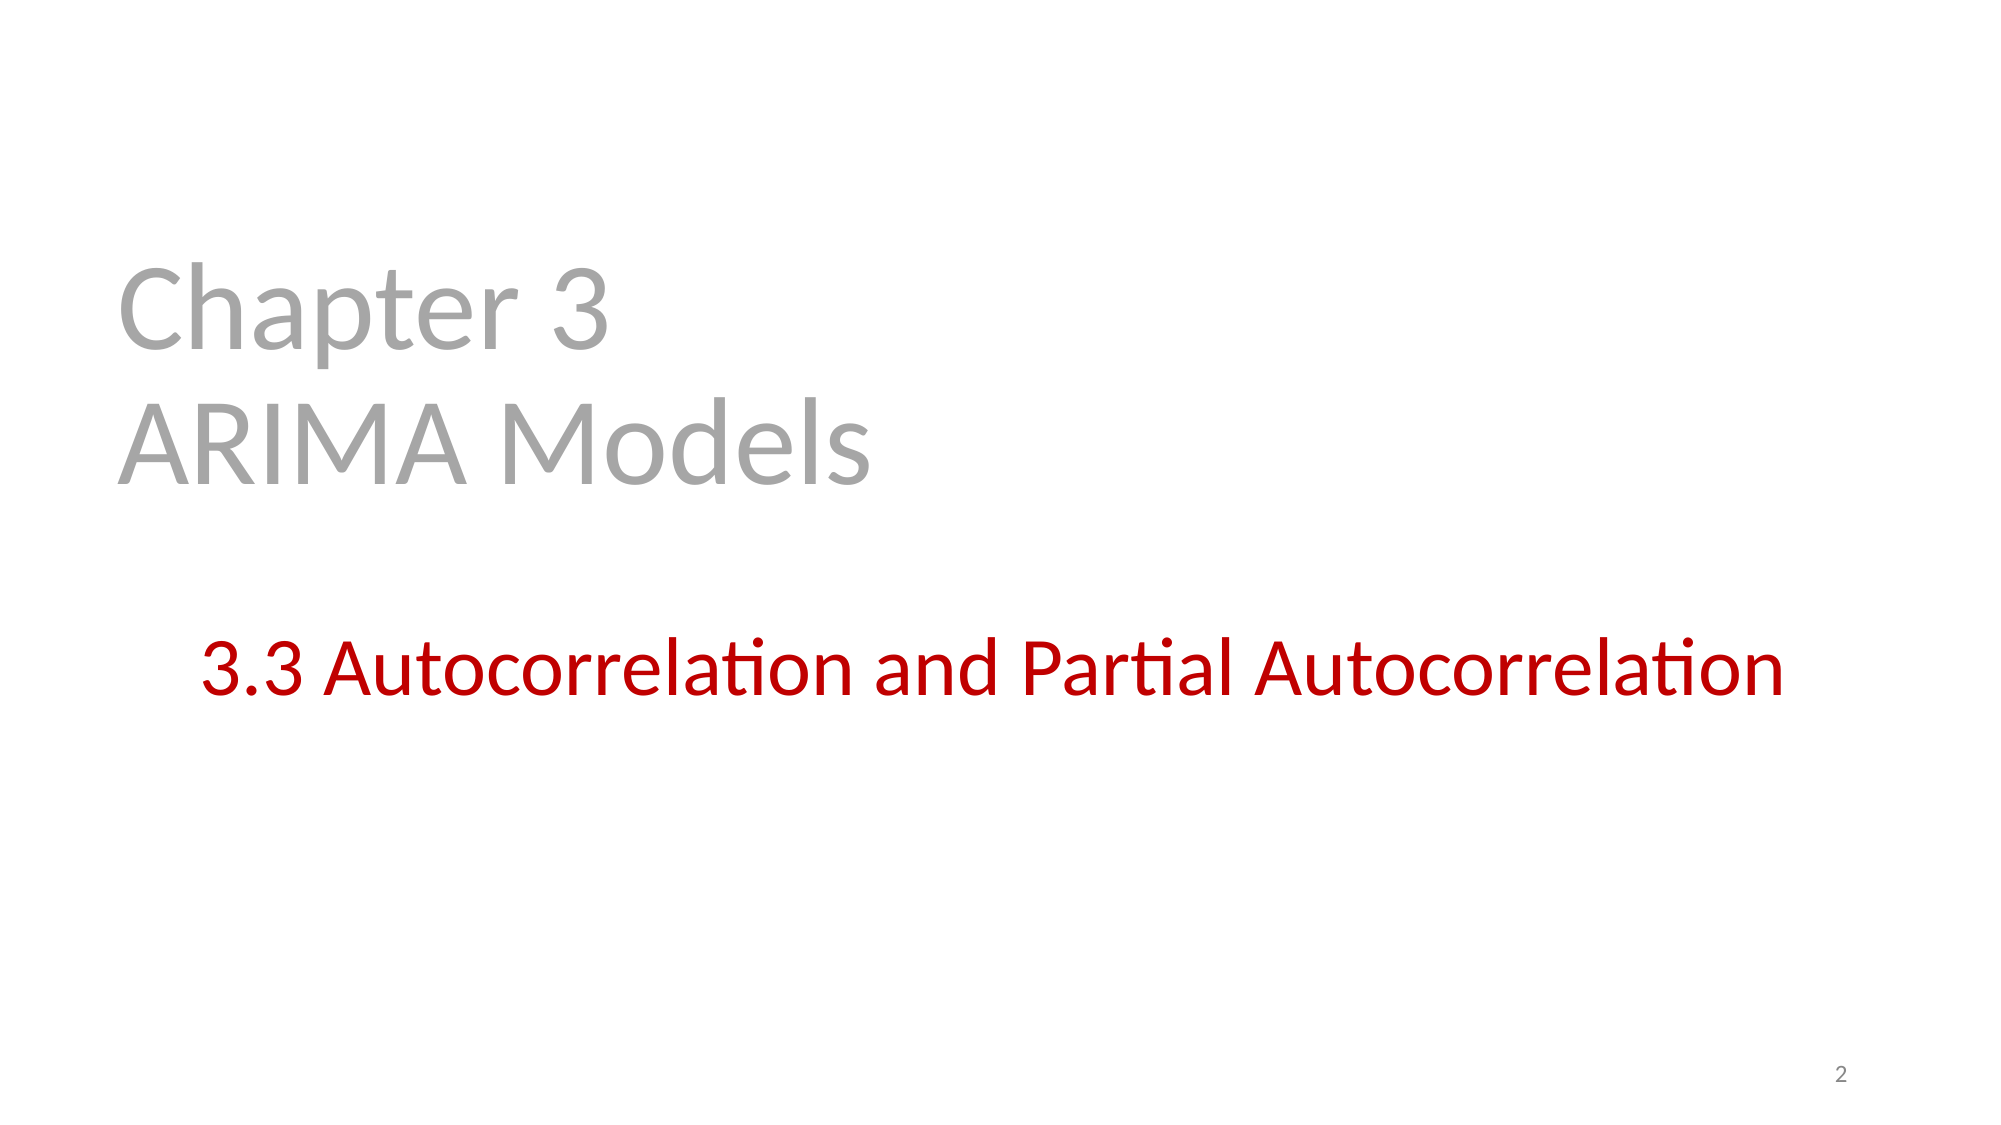

# Chapter 3 ARIMA Models
3.3 Autocorrelation and Partial Autocorrelation
2